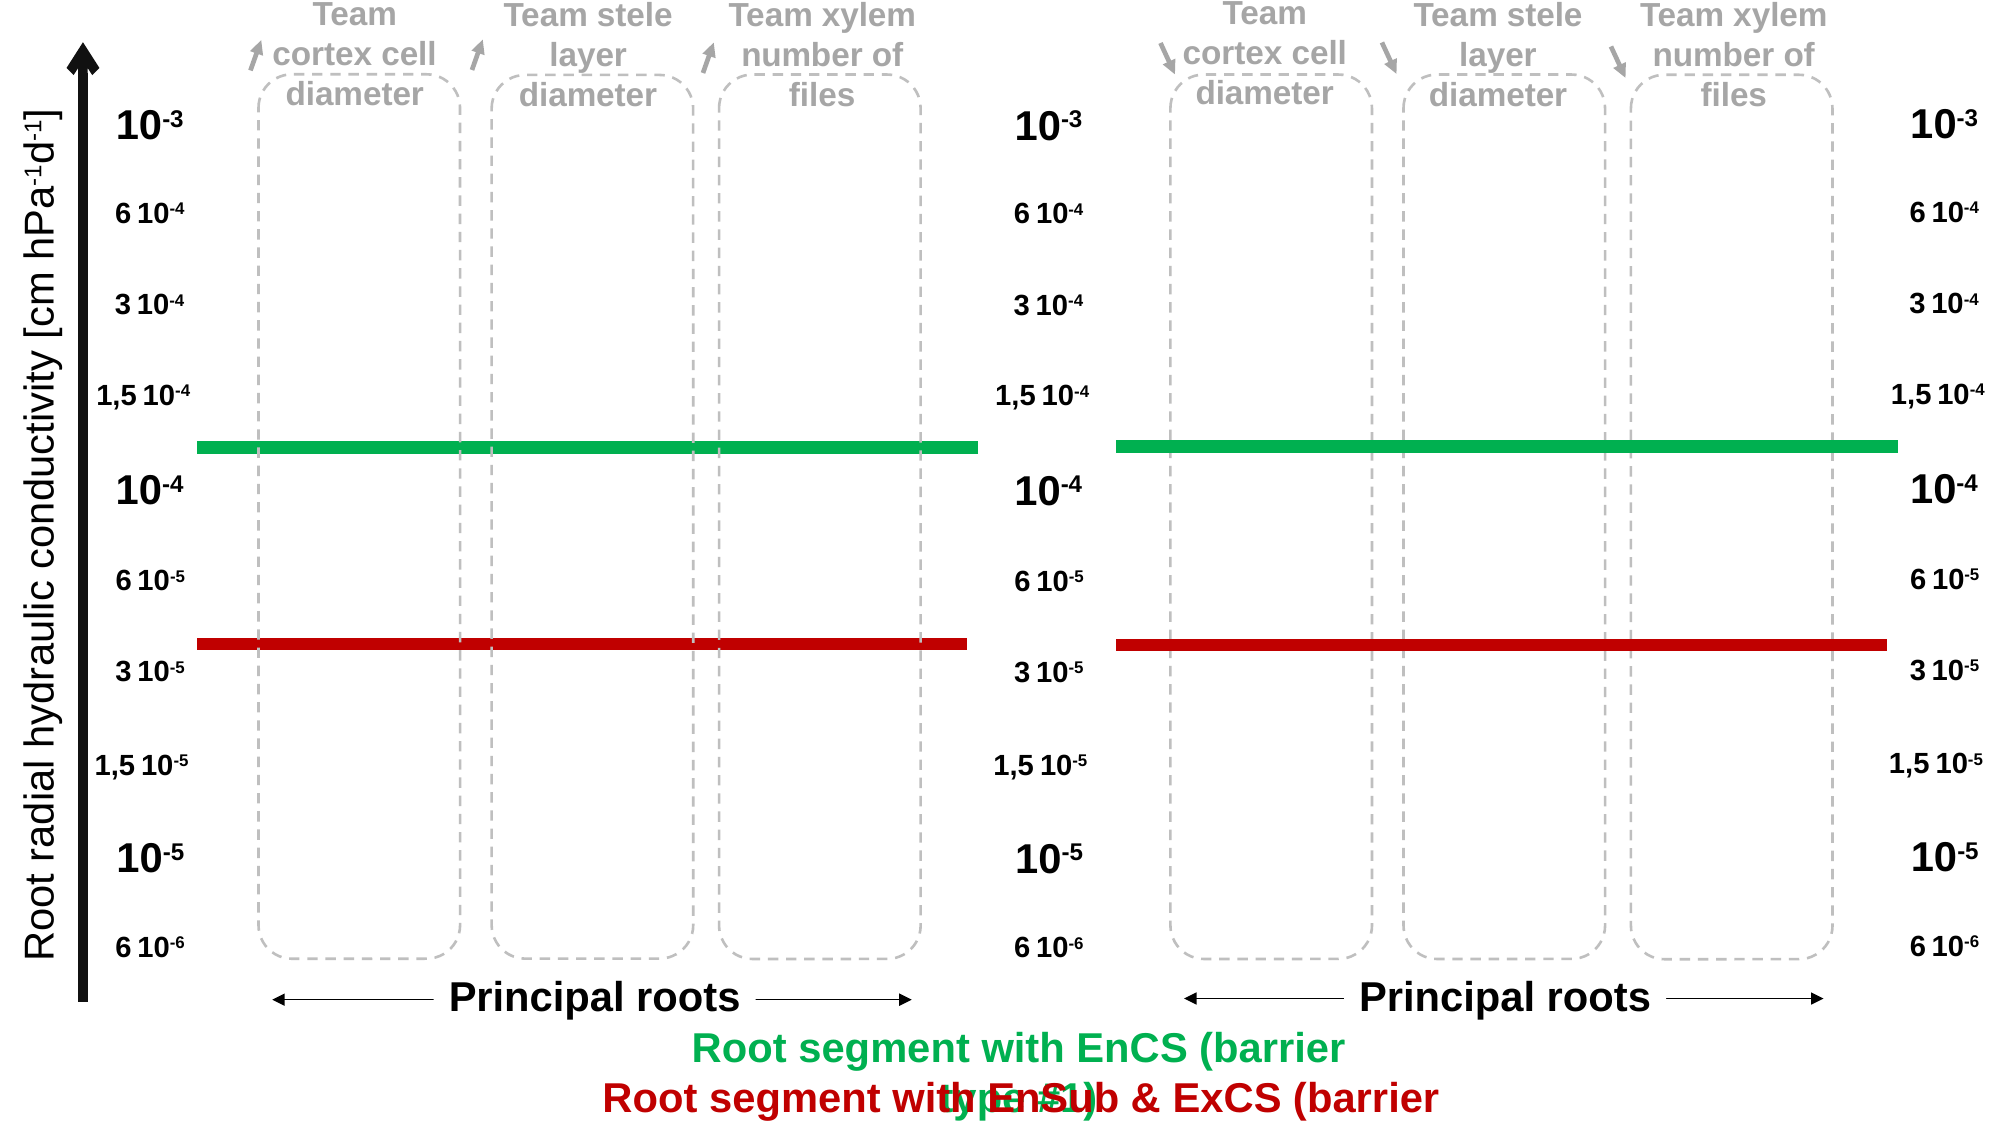

Team cortex cell diameter
Team cortex cell diameter
Team stele
layer diameter
Team xylem
number of files
Team stele
layer diameter
Team xylem
number of files

10-3
10-3
10-3
6 10-4
6 10-4
6 10-4
3 10-4
3 10-4
3 10-4
1,5 10-4
1,5 10-4
1,5 10-4
10-4
10-4
10-4
Root radial hydraulic conductivity [cm hPa-1d-1]
6 10-5
6 10-5
6 10-5
3 10-5
3 10-5
3 10-5
1,5 10-5
1,5 10-5
1,5 10-5
10-5
10-5
10-5
6 10-6
6 10-6
6 10-6
Principal roots
Principal roots
Root segment with EnCS (barrier type #1)
Root segment with EnSub & ExCS (barrier type #4)